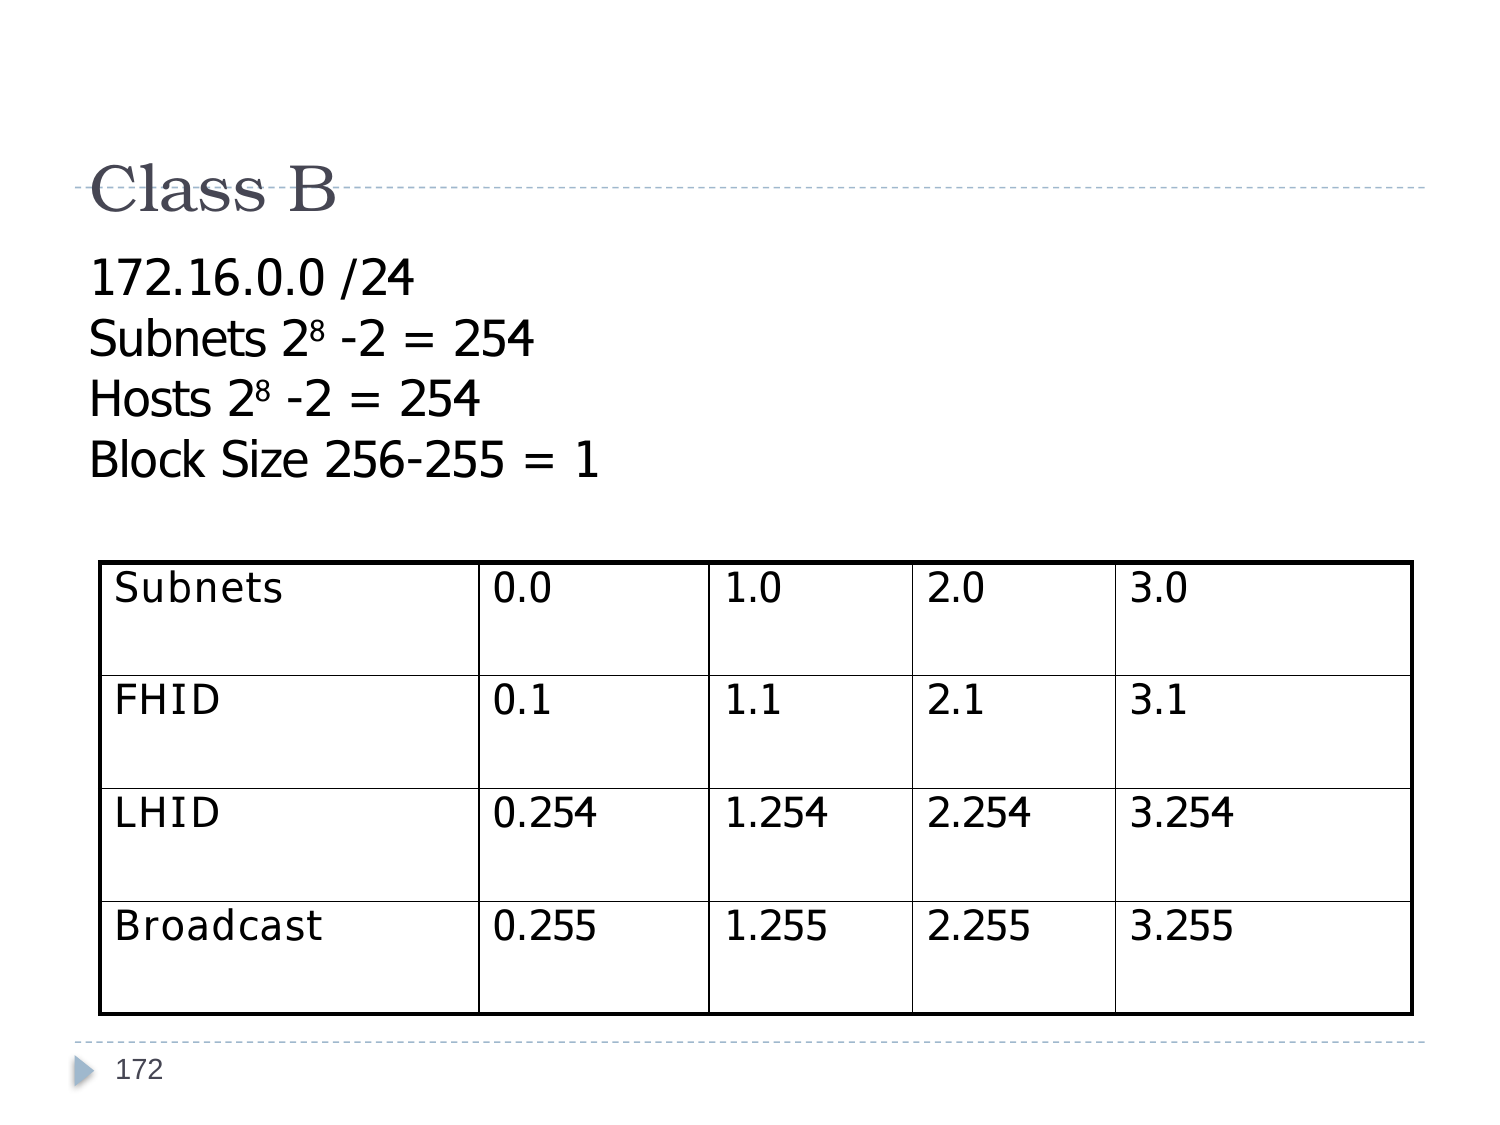

# Class B
172.16.0.0 /24
Subnets 28 -2 = 254
Hosts 28 -2 = 254
Block Size 256-255 = 1

| Subnets | 0.0 | 1.0 | 2.0 | 3.0 |
| --- | --- | --- | --- | --- |
| FHID | 0.1 | 1.1 | 2.1 | 3.1 |
| LHID | 0.254 | 1.254 | 2.254 | 3.254 |
| Broadcast | 0.255 | 1.255 | 2.255 | 3.255 |
172